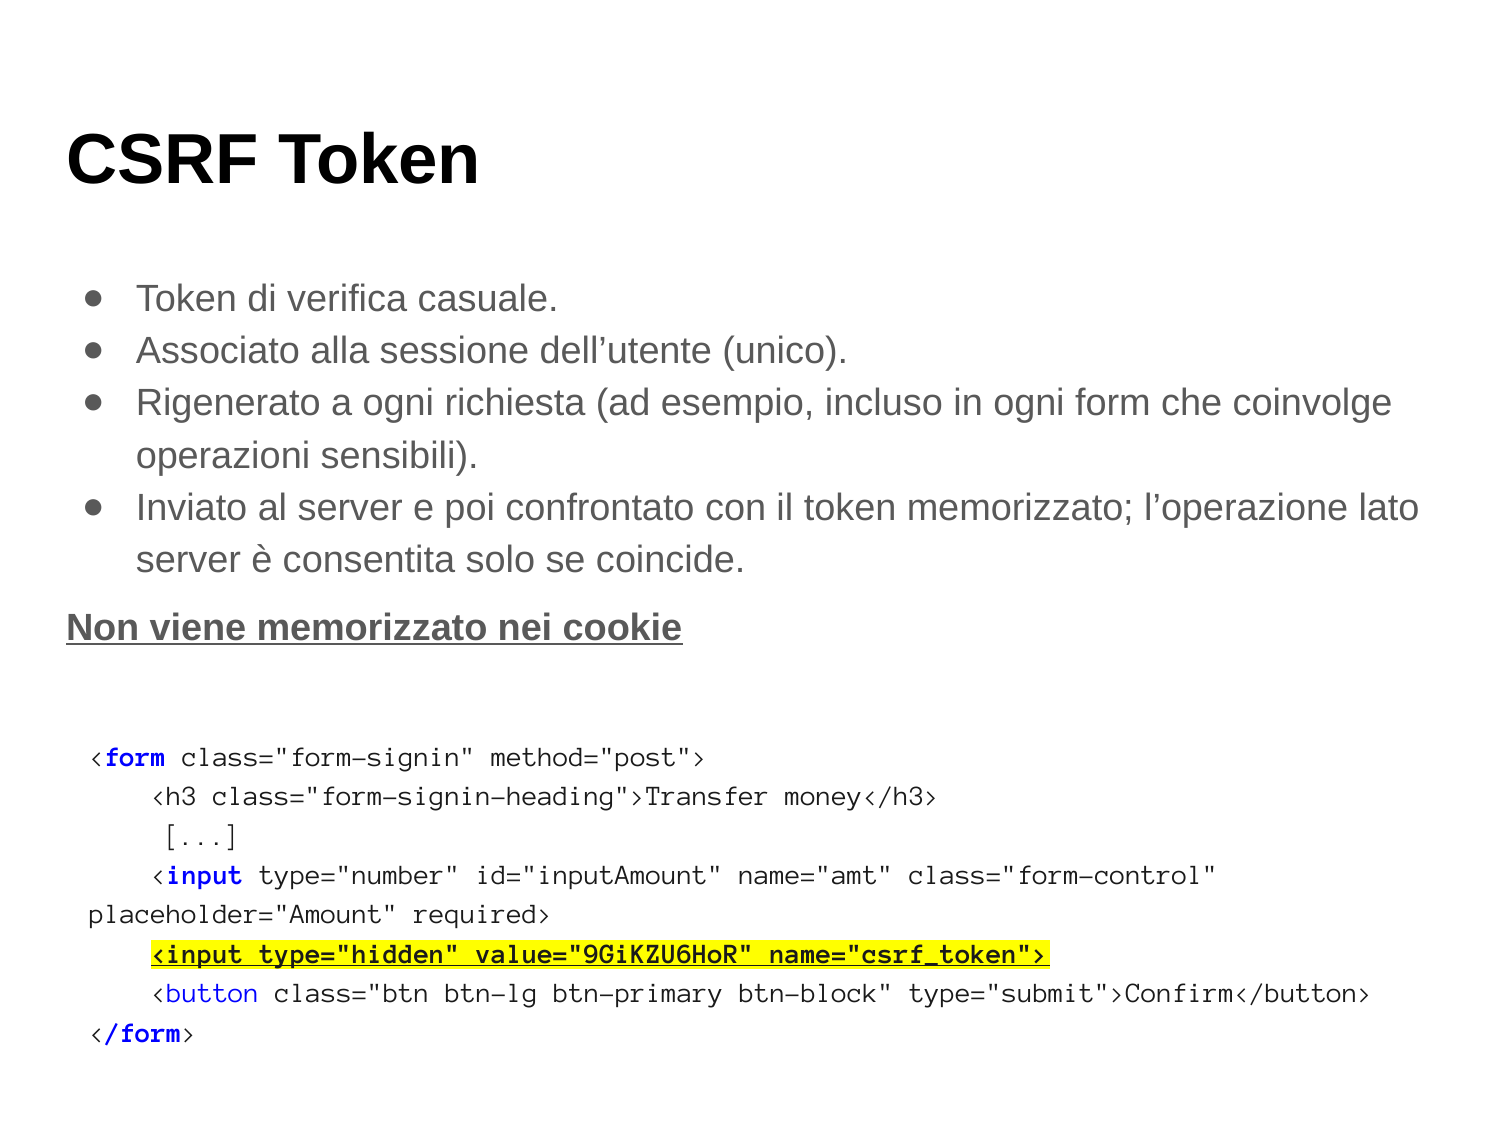

# CSRF Token
Token di verifica casuale.
Associato alla sessione dell’utente (unico).
Rigenerato a ogni richiesta (ad esempio, incluso in ogni form che coinvolge operazioni sensibili).
Inviato al server e poi confrontato con il token memorizzato; l’operazione lato server è consentita solo se coincide.
Non viene memorizzato nei cookie

<form class="form-signin" method="post">
    <h3 class="form-signin-heading">Transfer money</h3>
	[...]
    <input type="number" id="inputAmount" name="amt" class="form-control" placeholder="Amount" required>
    <input type="hidden" value="9GiKZU6HoR" name="csrf_token">
    <button class="btn btn-lg btn-primary btn-block" type="submit">Confirm</button>
</form>